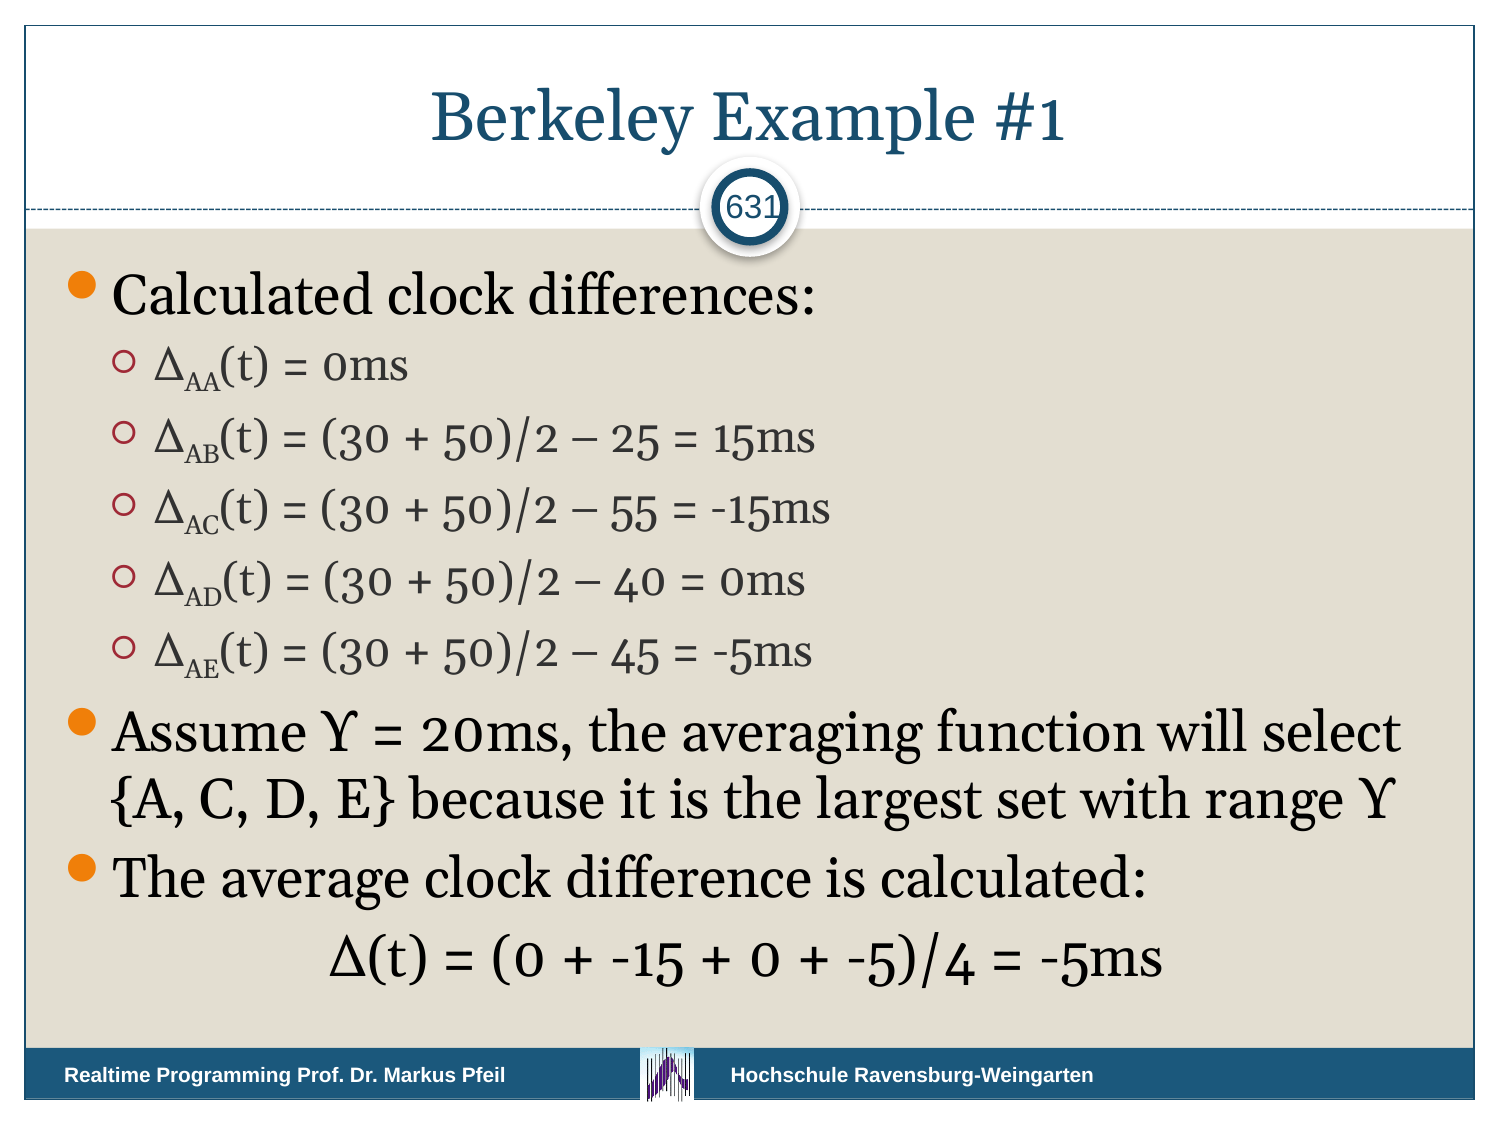

# Berkeley Example #1
631
Calculated clock differences:
ΔAA(t) = 0ms
ΔAB(t) = (30 + 50)/2 – 25 = 15ms
ΔAC(t) = (30 + 50)/2 – 55 = -15ms
ΔAD(t) = (30 + 50)/2 – 40 = 0ms
ΔAE(t) = (30 + 50)/2 – 45 = -5ms
Assume ϒ = 20ms, the averaging function will select {A, C, D, E} because it is the largest set with range ϒ
The average clock difference is calculated:
Δ(t) = (0 + -15 + 0 + -5)/4 = -5ms

Realtime Programming Prof. Dr. Markus Pfeil